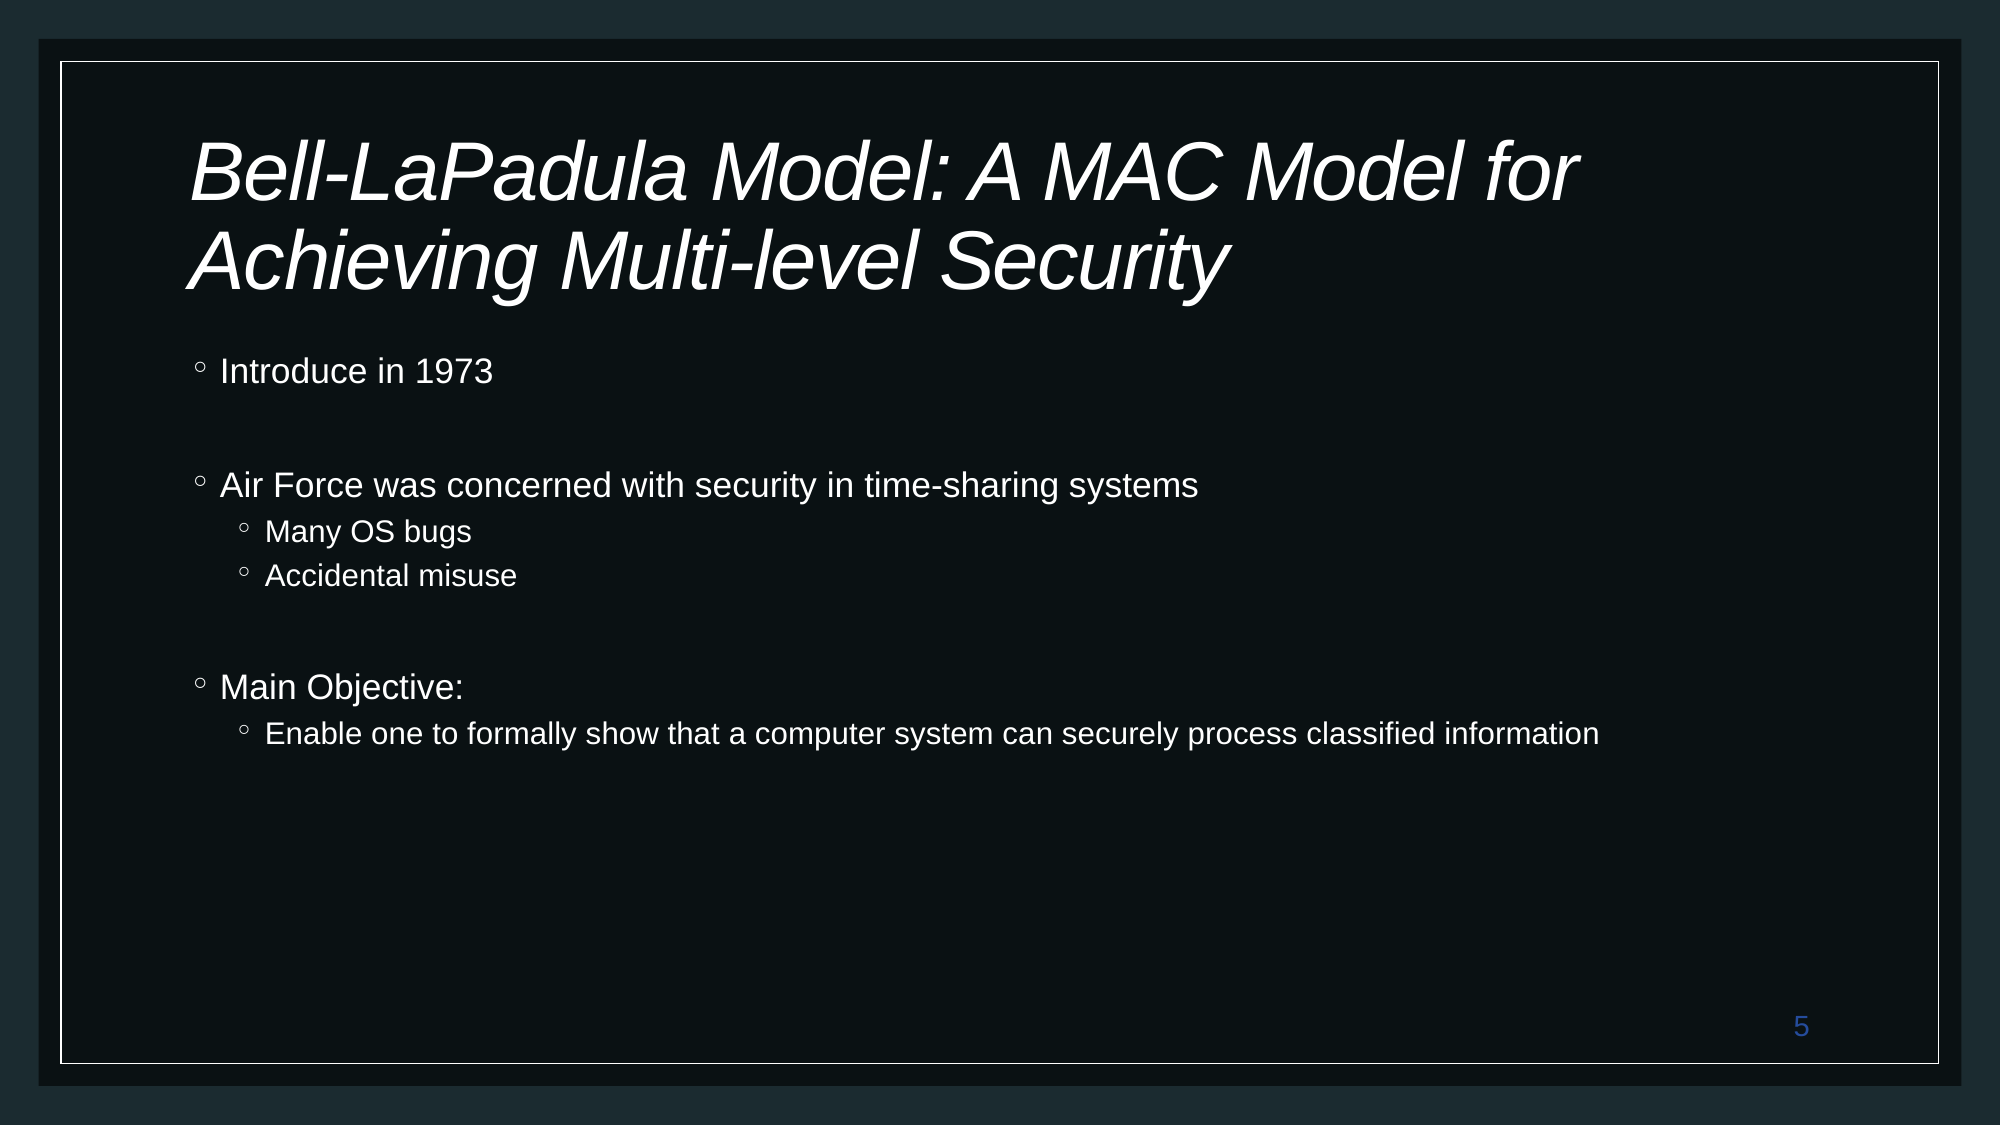

# Bell-LaPadula Model: A MAC Model for Achieving Multi-level Security
Introduce in 1973

Air Force was concerned with security in time-sharing systems
Many OS bugs
Accidental misuse

Main Objective:
Enable one to formally show that a computer system can securely process classified information
5